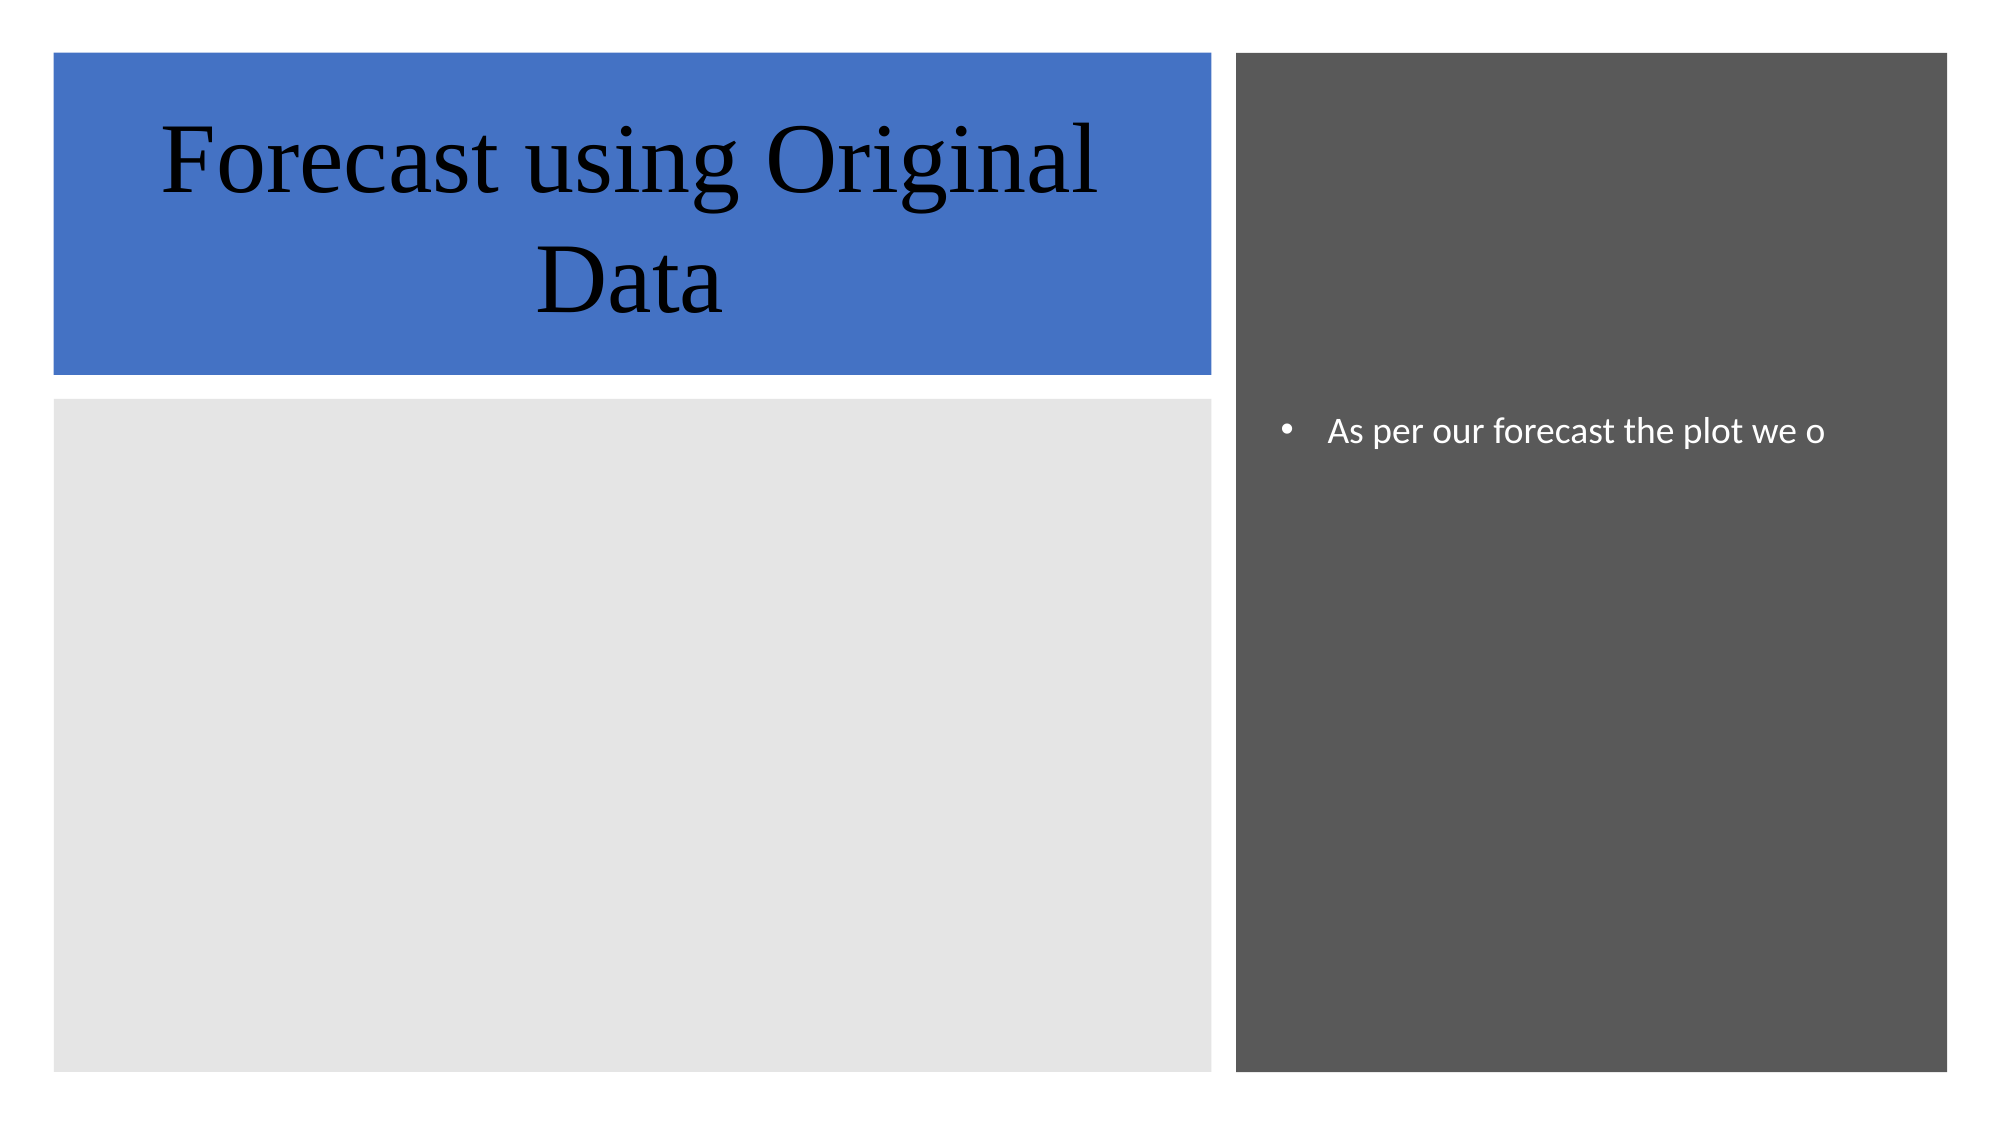

Forecast using Original Data

As per our forecast the plot we o